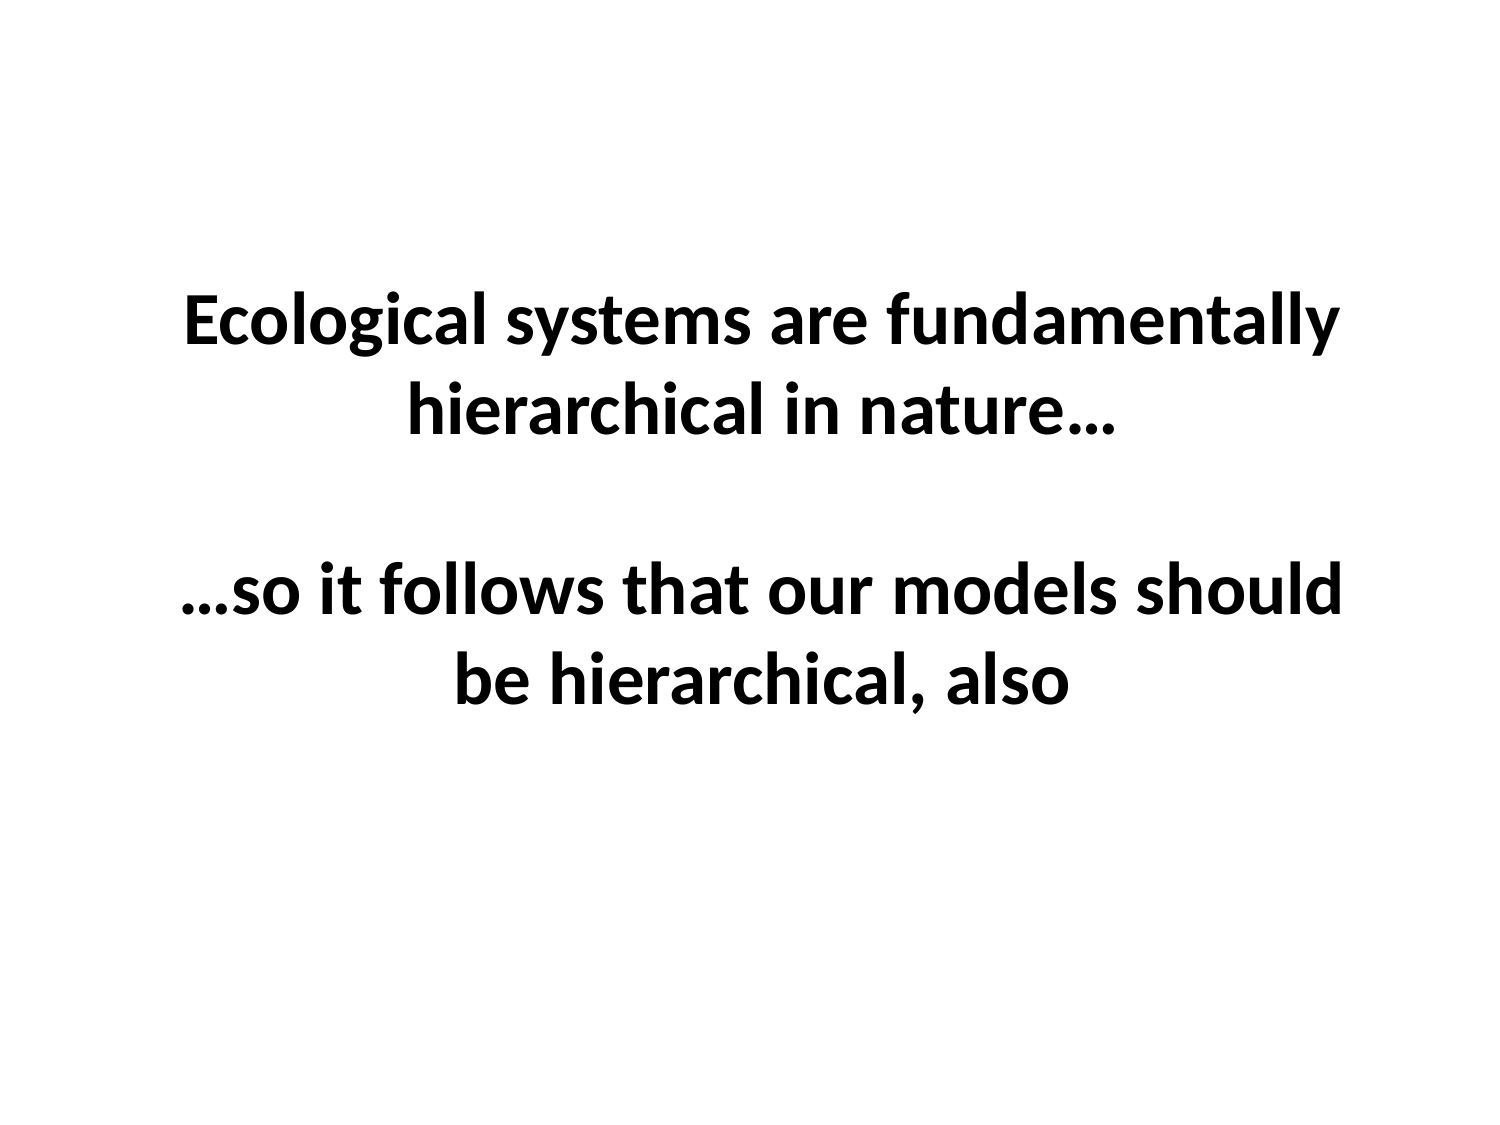

Ecological systems are fundamentally hierarchical in nature…

…so it follows that our models should be hierarchical, also